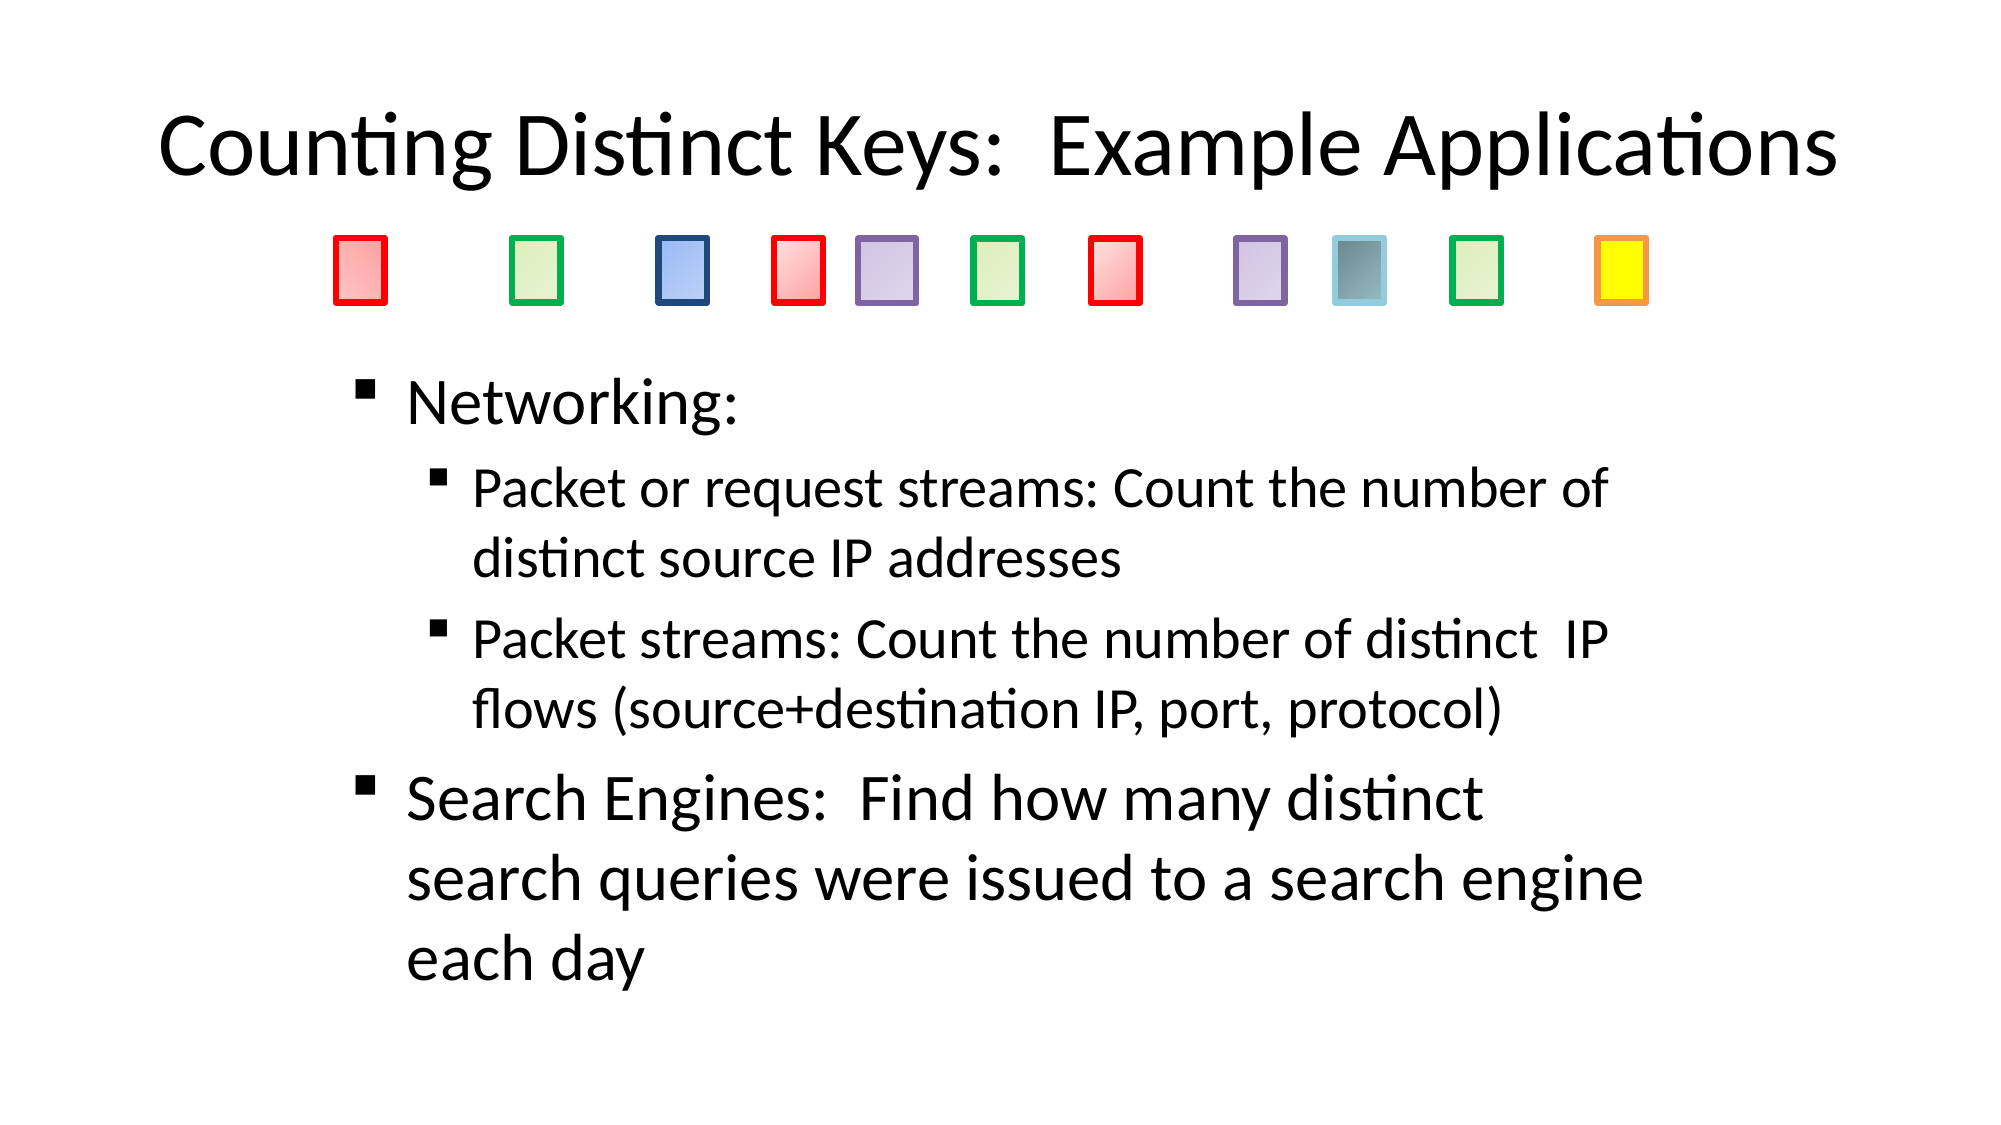

# Counting Distinct Keys:  Example Applications

Networking:
Packet or request streams: Count the number of distinct source IP addresses
Packet streams: Count the number of distinct  IP flows (source+destination IP, port, protocol)
Search Engines:  Find how many distinct search queries were issued to a search engine each day
56